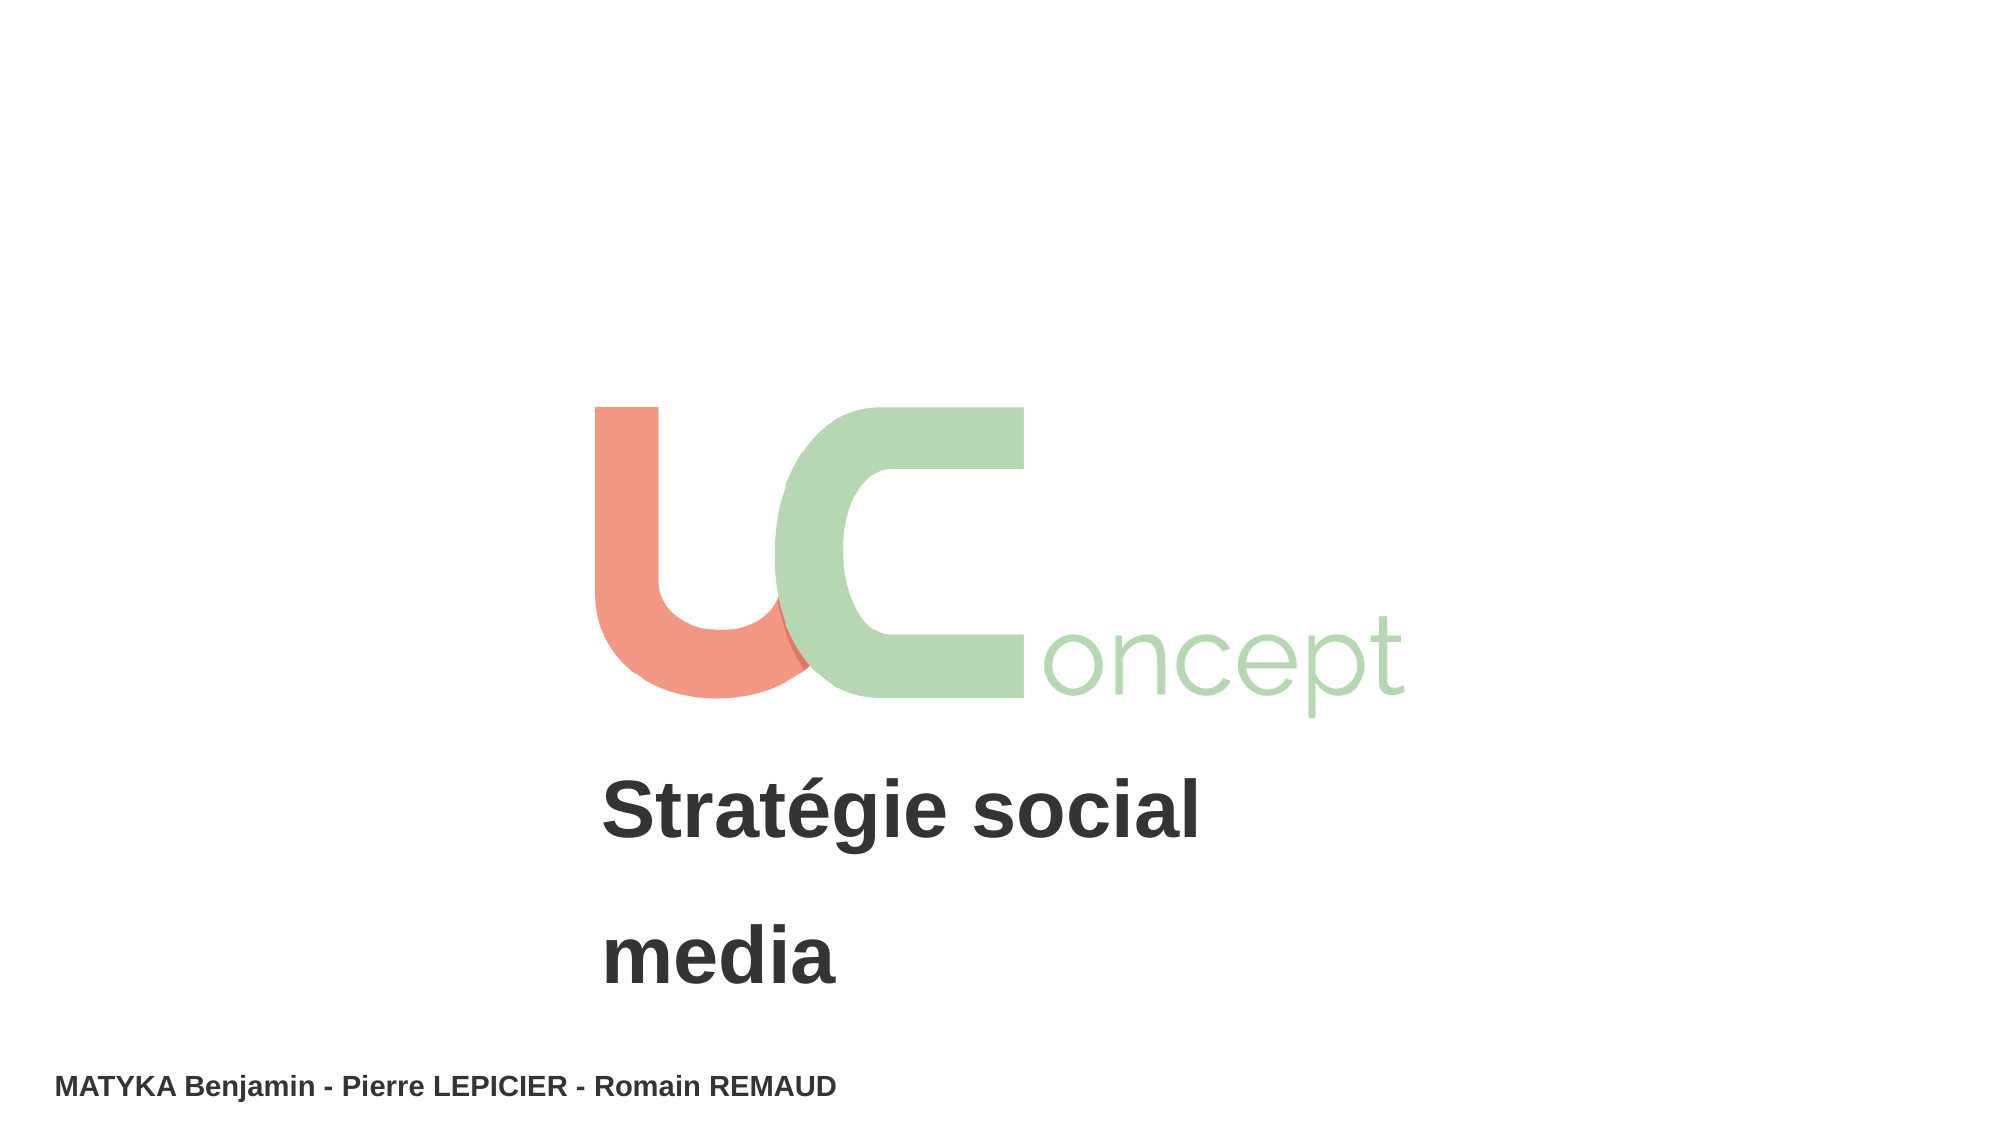

Stratégie social media
MATYKA Benjamin - Pierre LEPICIER - Romain REMAUD